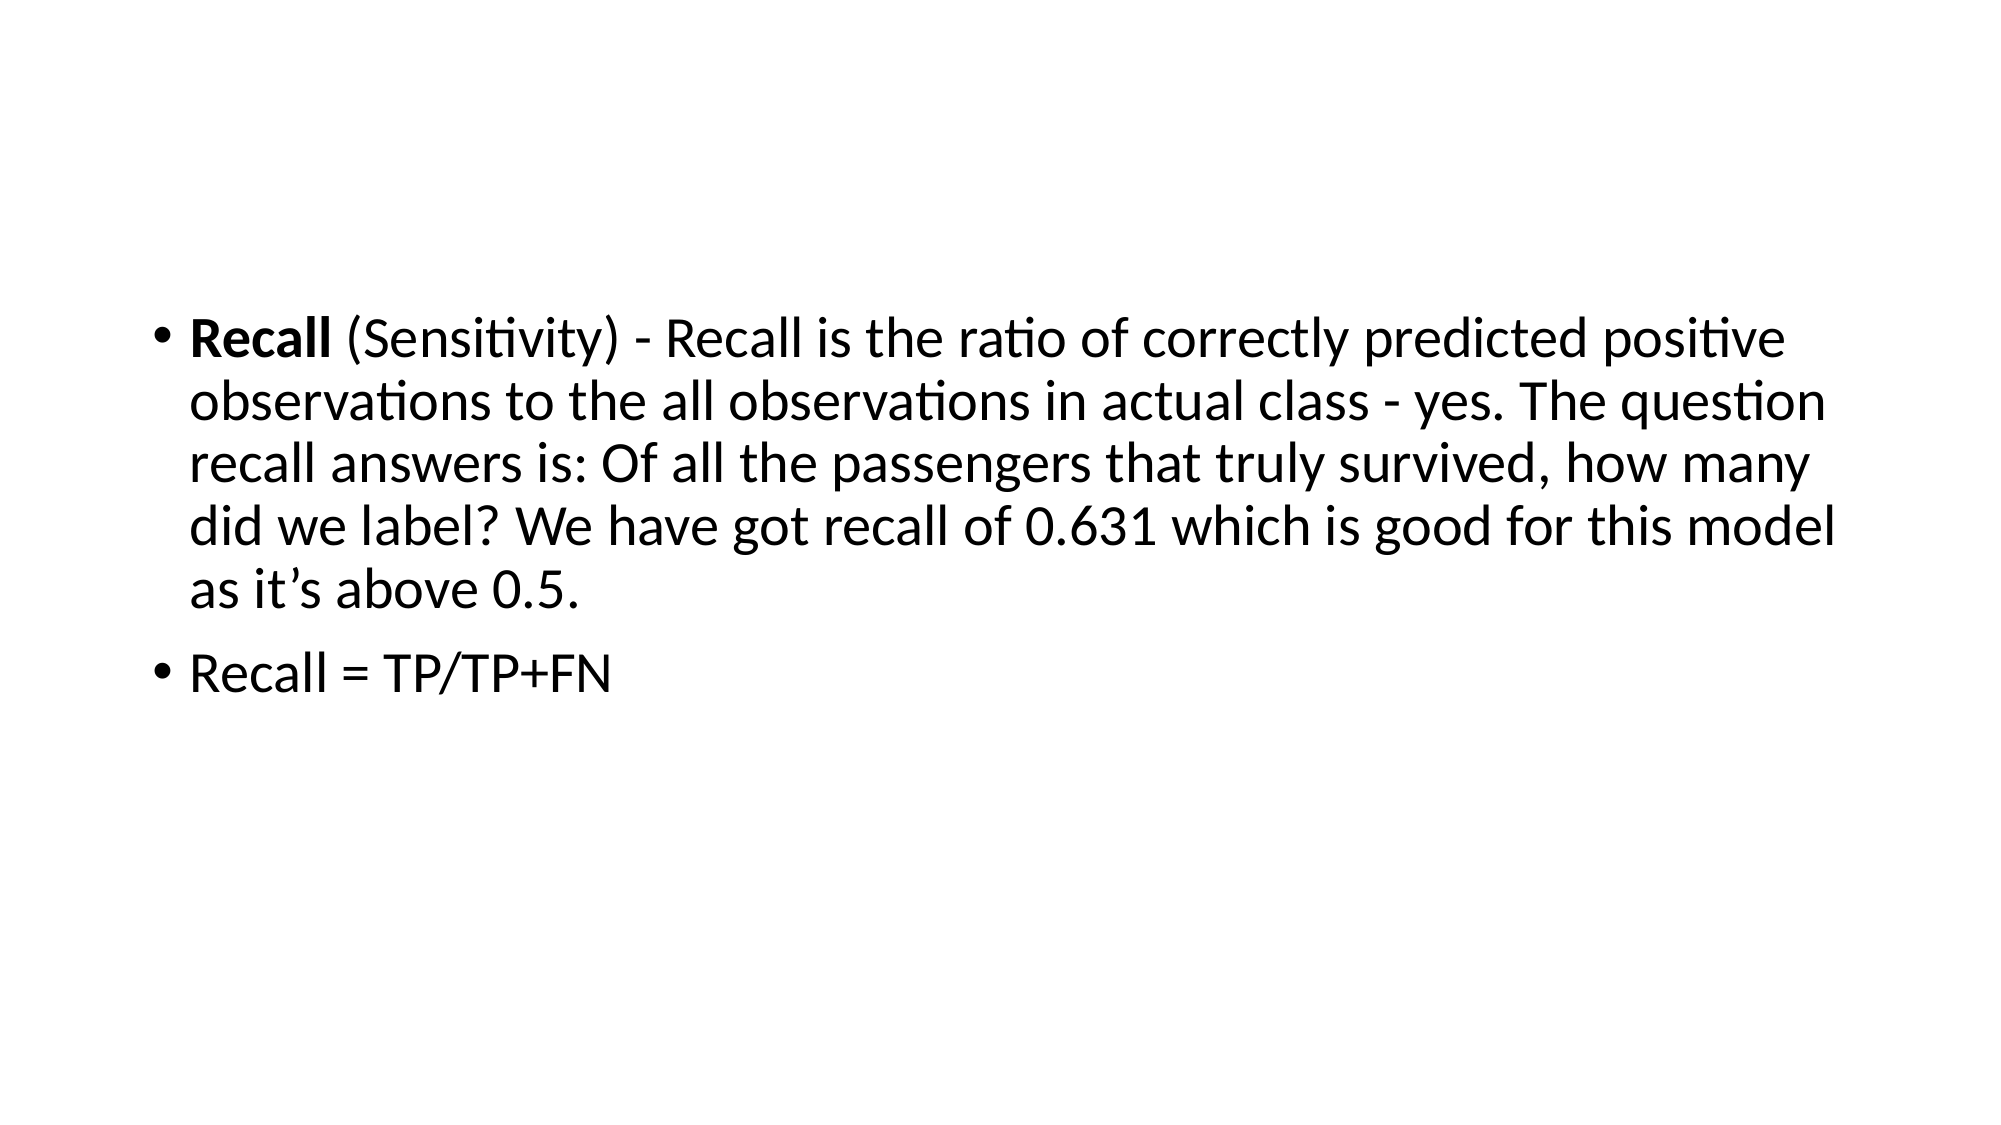

Recall (Sensitivity) - Recall is the ratio of correctly predicted positive observations to the all observations in actual class - yes. The question recall answers is: Of all the passengers that truly survived, how many did we label? We have got recall of 0.631 which is good for this model as it’s above 0.5.
Recall = TP/TP+FN